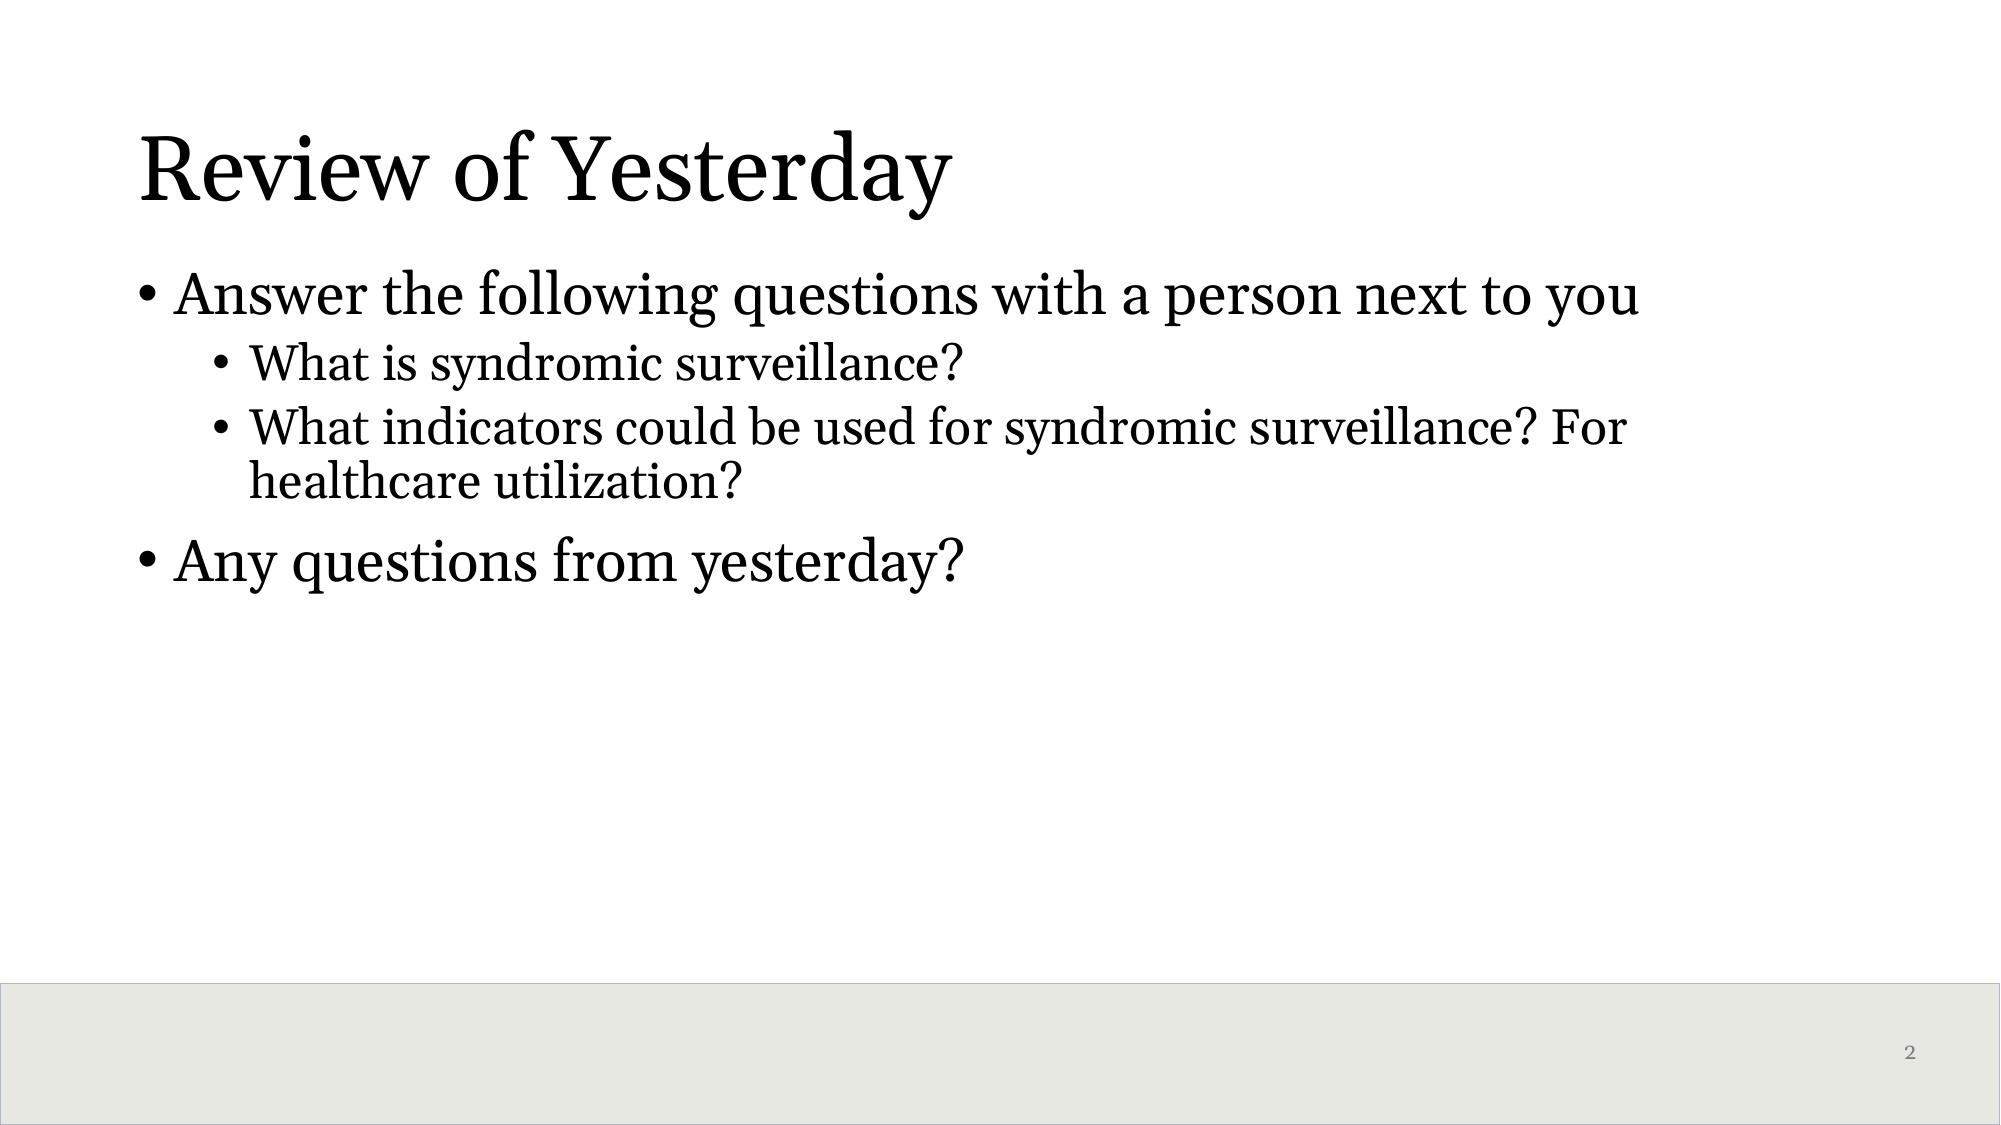

# Review of Yesterday
Answer the following questions with a person next to you
What is syndromic surveillance?
What indicators could be used for syndromic surveillance? For healthcare utilization?
Any questions from yesterday?